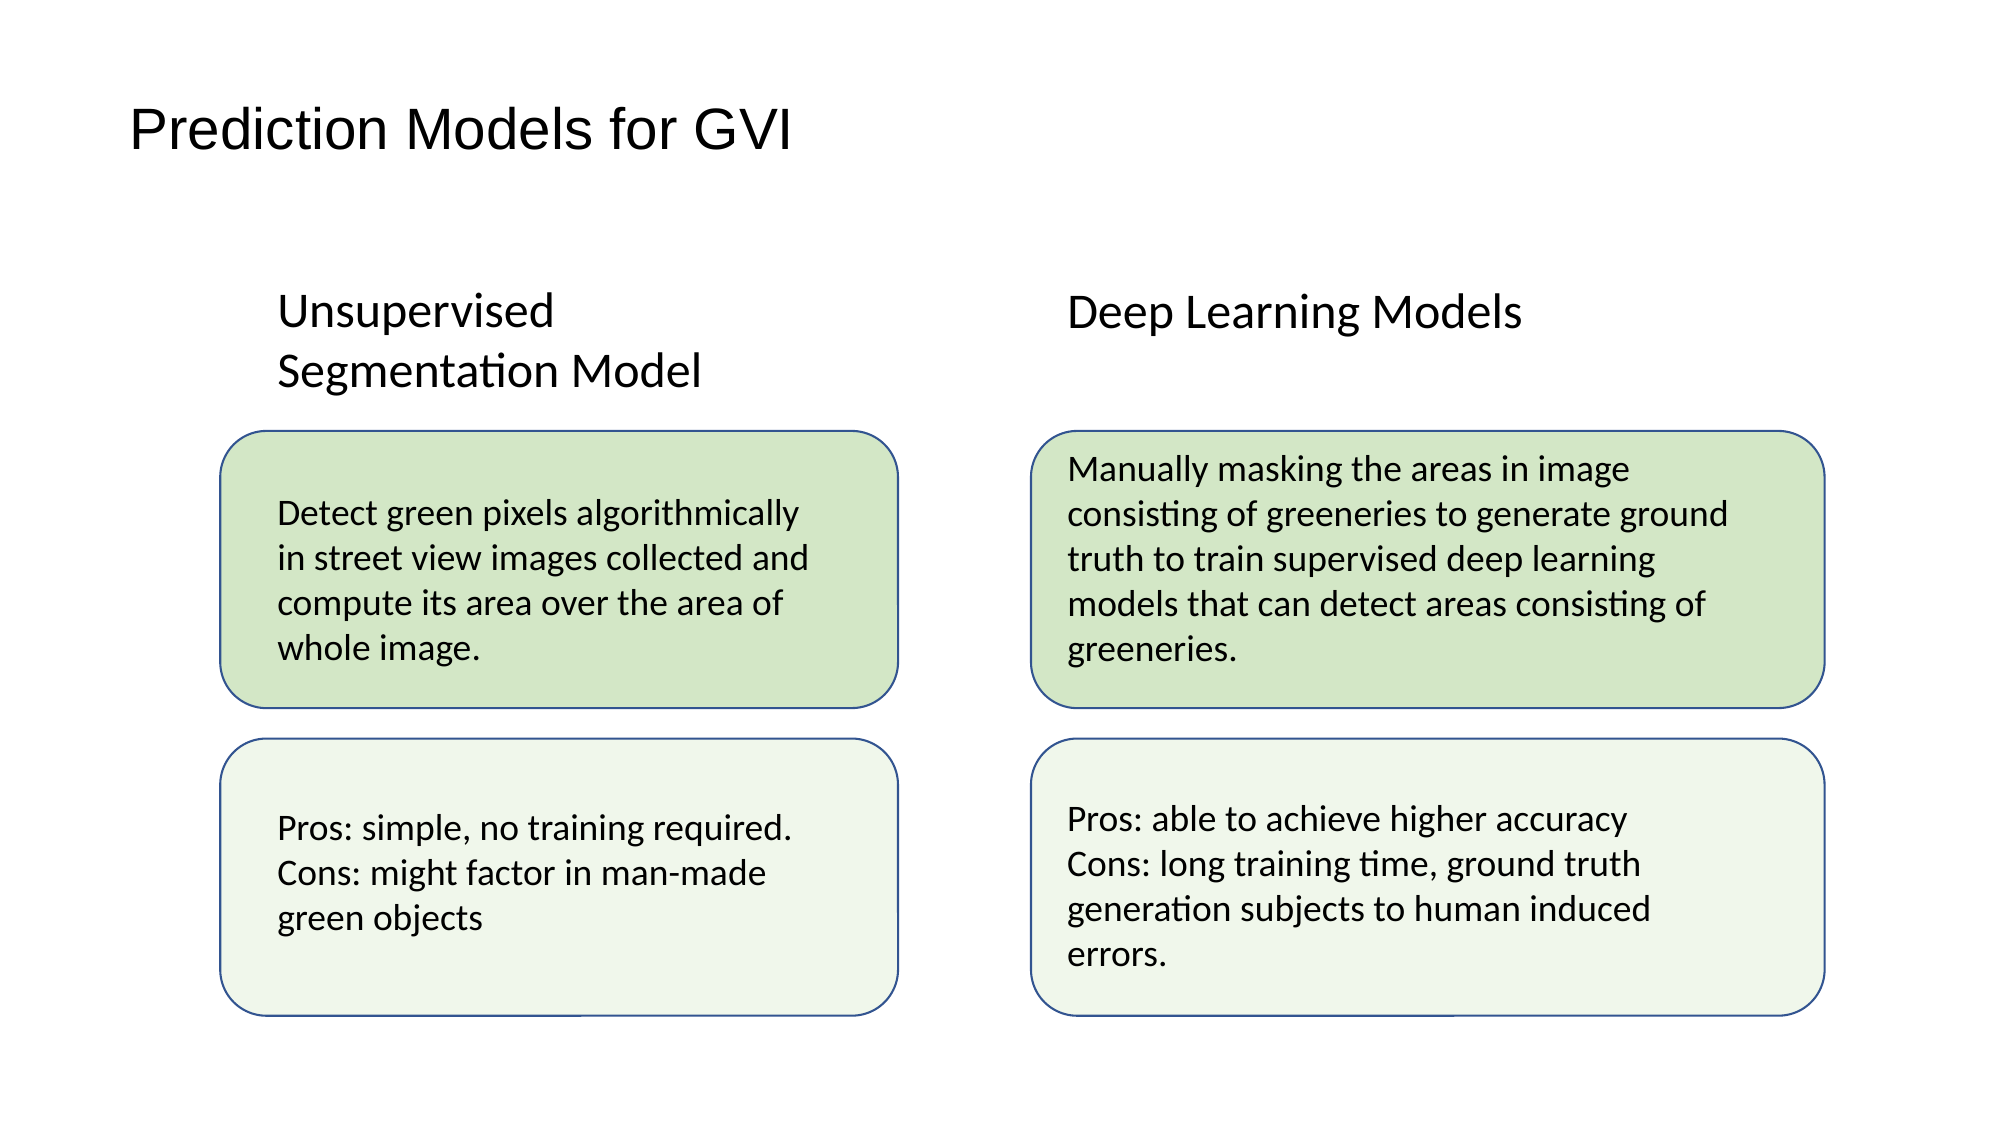

Prediction Models for GVI
Unsupervised Segmentation Model

Detect green pixels algorithmically in street view images collected and compute its area over the area of whole image.

Pros: simple, no training required.
Cons: might factor in man-made green objects
Deep Learning Models

Manually masking the areas in image consisting of greeneries to generate ground truth to train supervised deep learning models that can detect areas consisting of greeneries.

Pros: able to achieve higher accuracy
Cons: long training time, ground truth generation subjects to human induced errors.